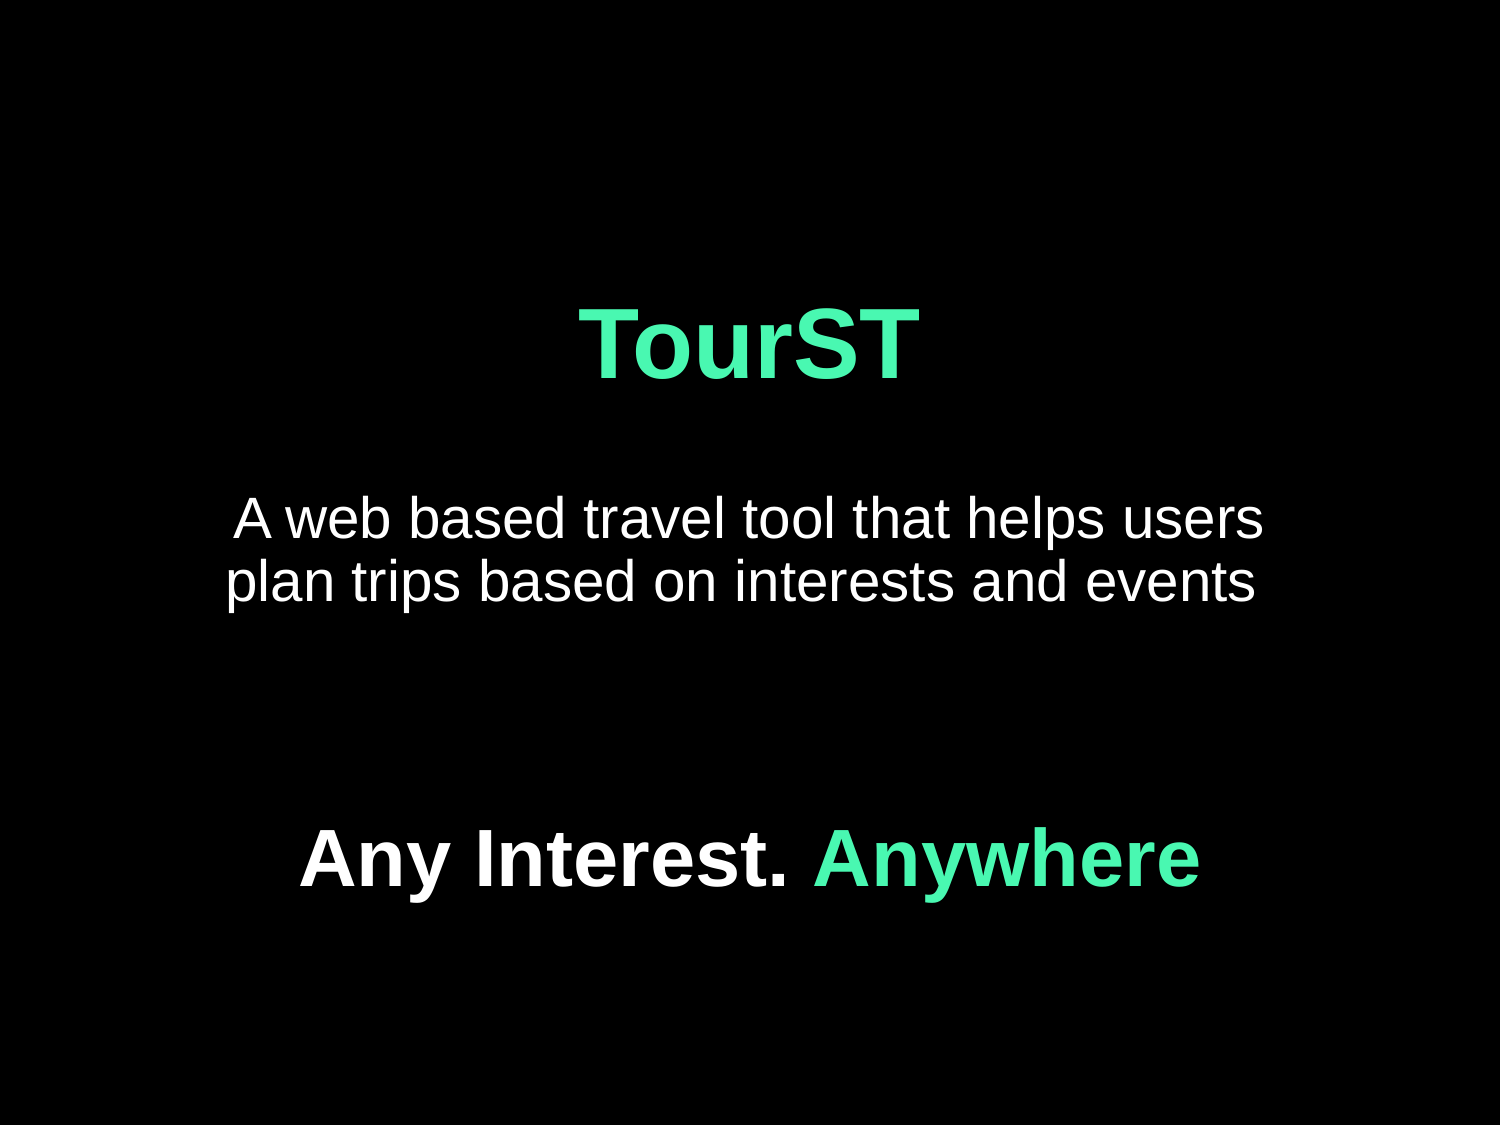

# TourST A web based travel tool that helps users plan trips based on interests and events
Any Interest. Anywhere